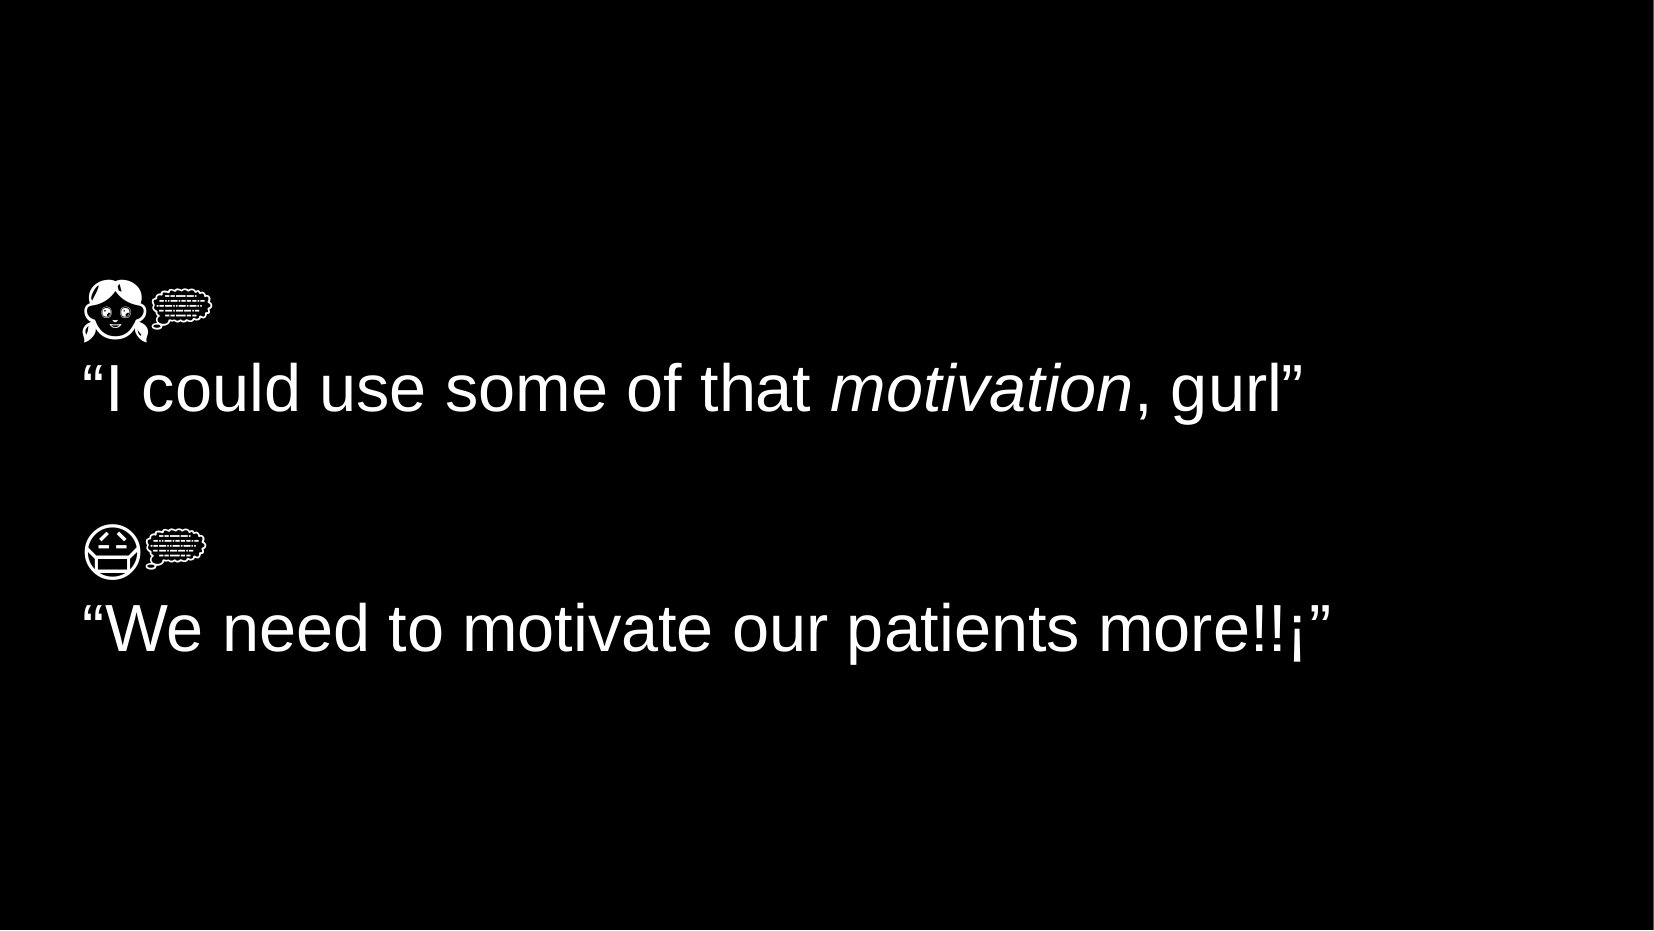

# 👧💭
“I could use some of that motivation, gurl”

😷💭
“We need to motivate our patients more!!¡”